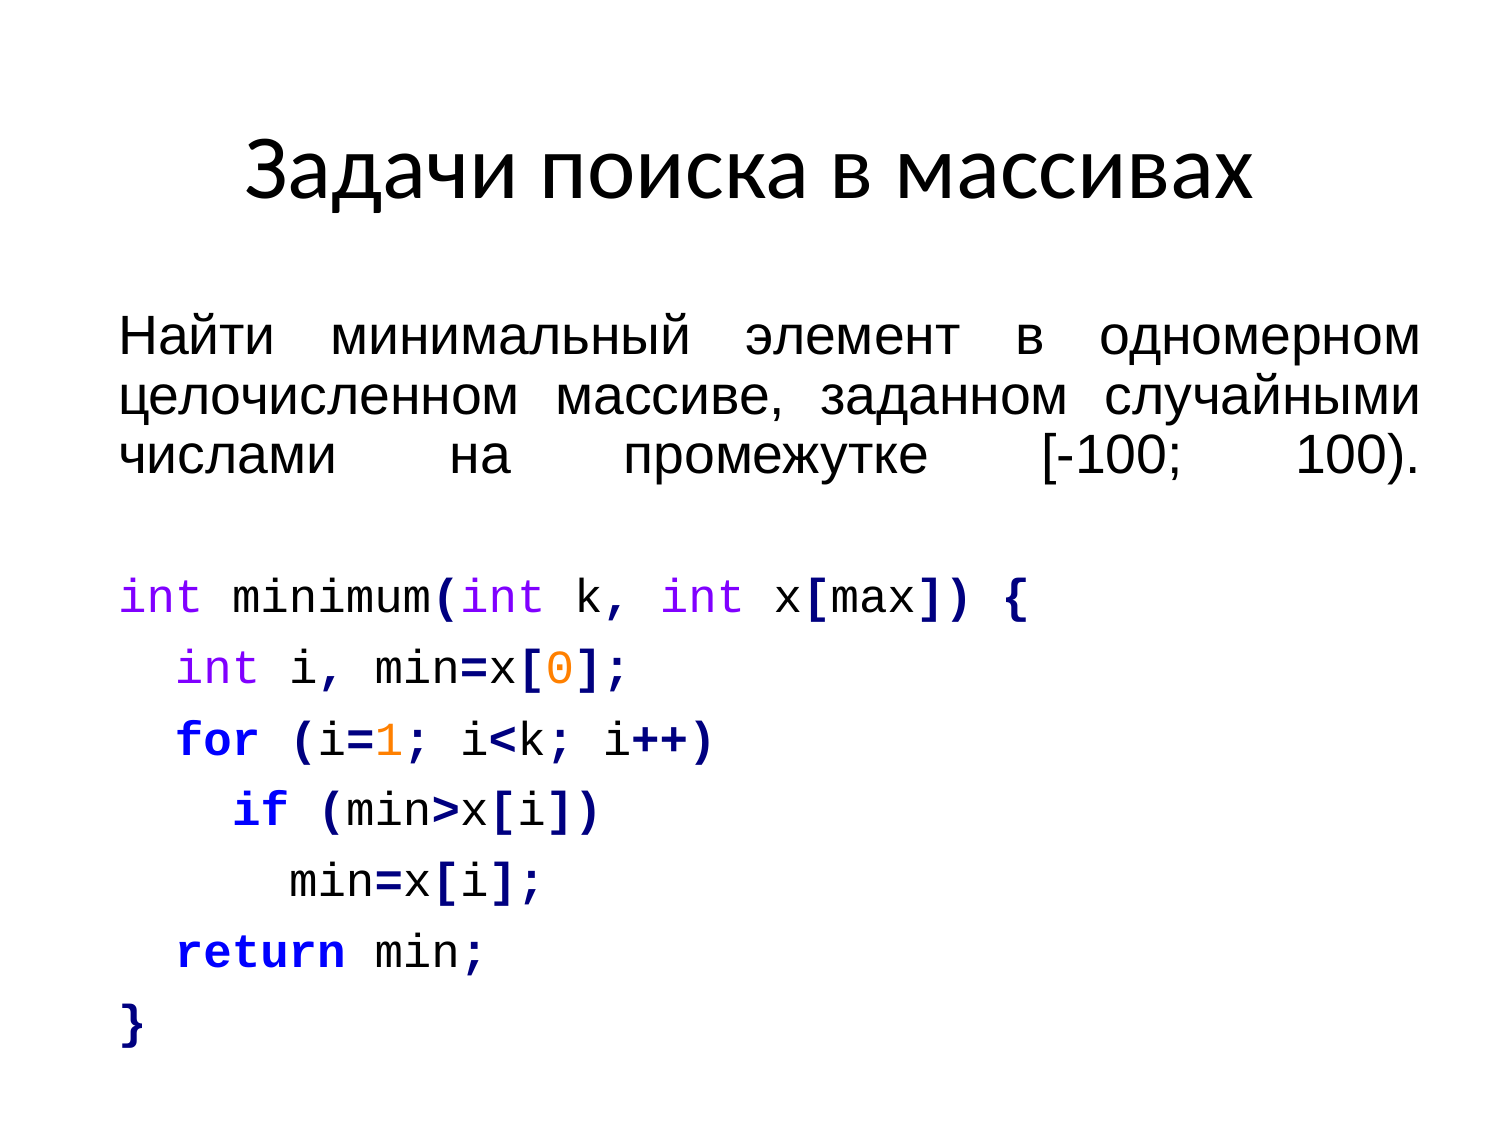

# Задачи поиска в массивах
Найти минимальный элемент в одномерном целочисленном массиве, заданном случайными числами на промежутке [-100; 100).
int minimum(int k, int x[max]) {
  int i, min=x[0];
  for (i=1; i<k; i++)
    if (min>x[i])
      min=x[i];
  return min;
}